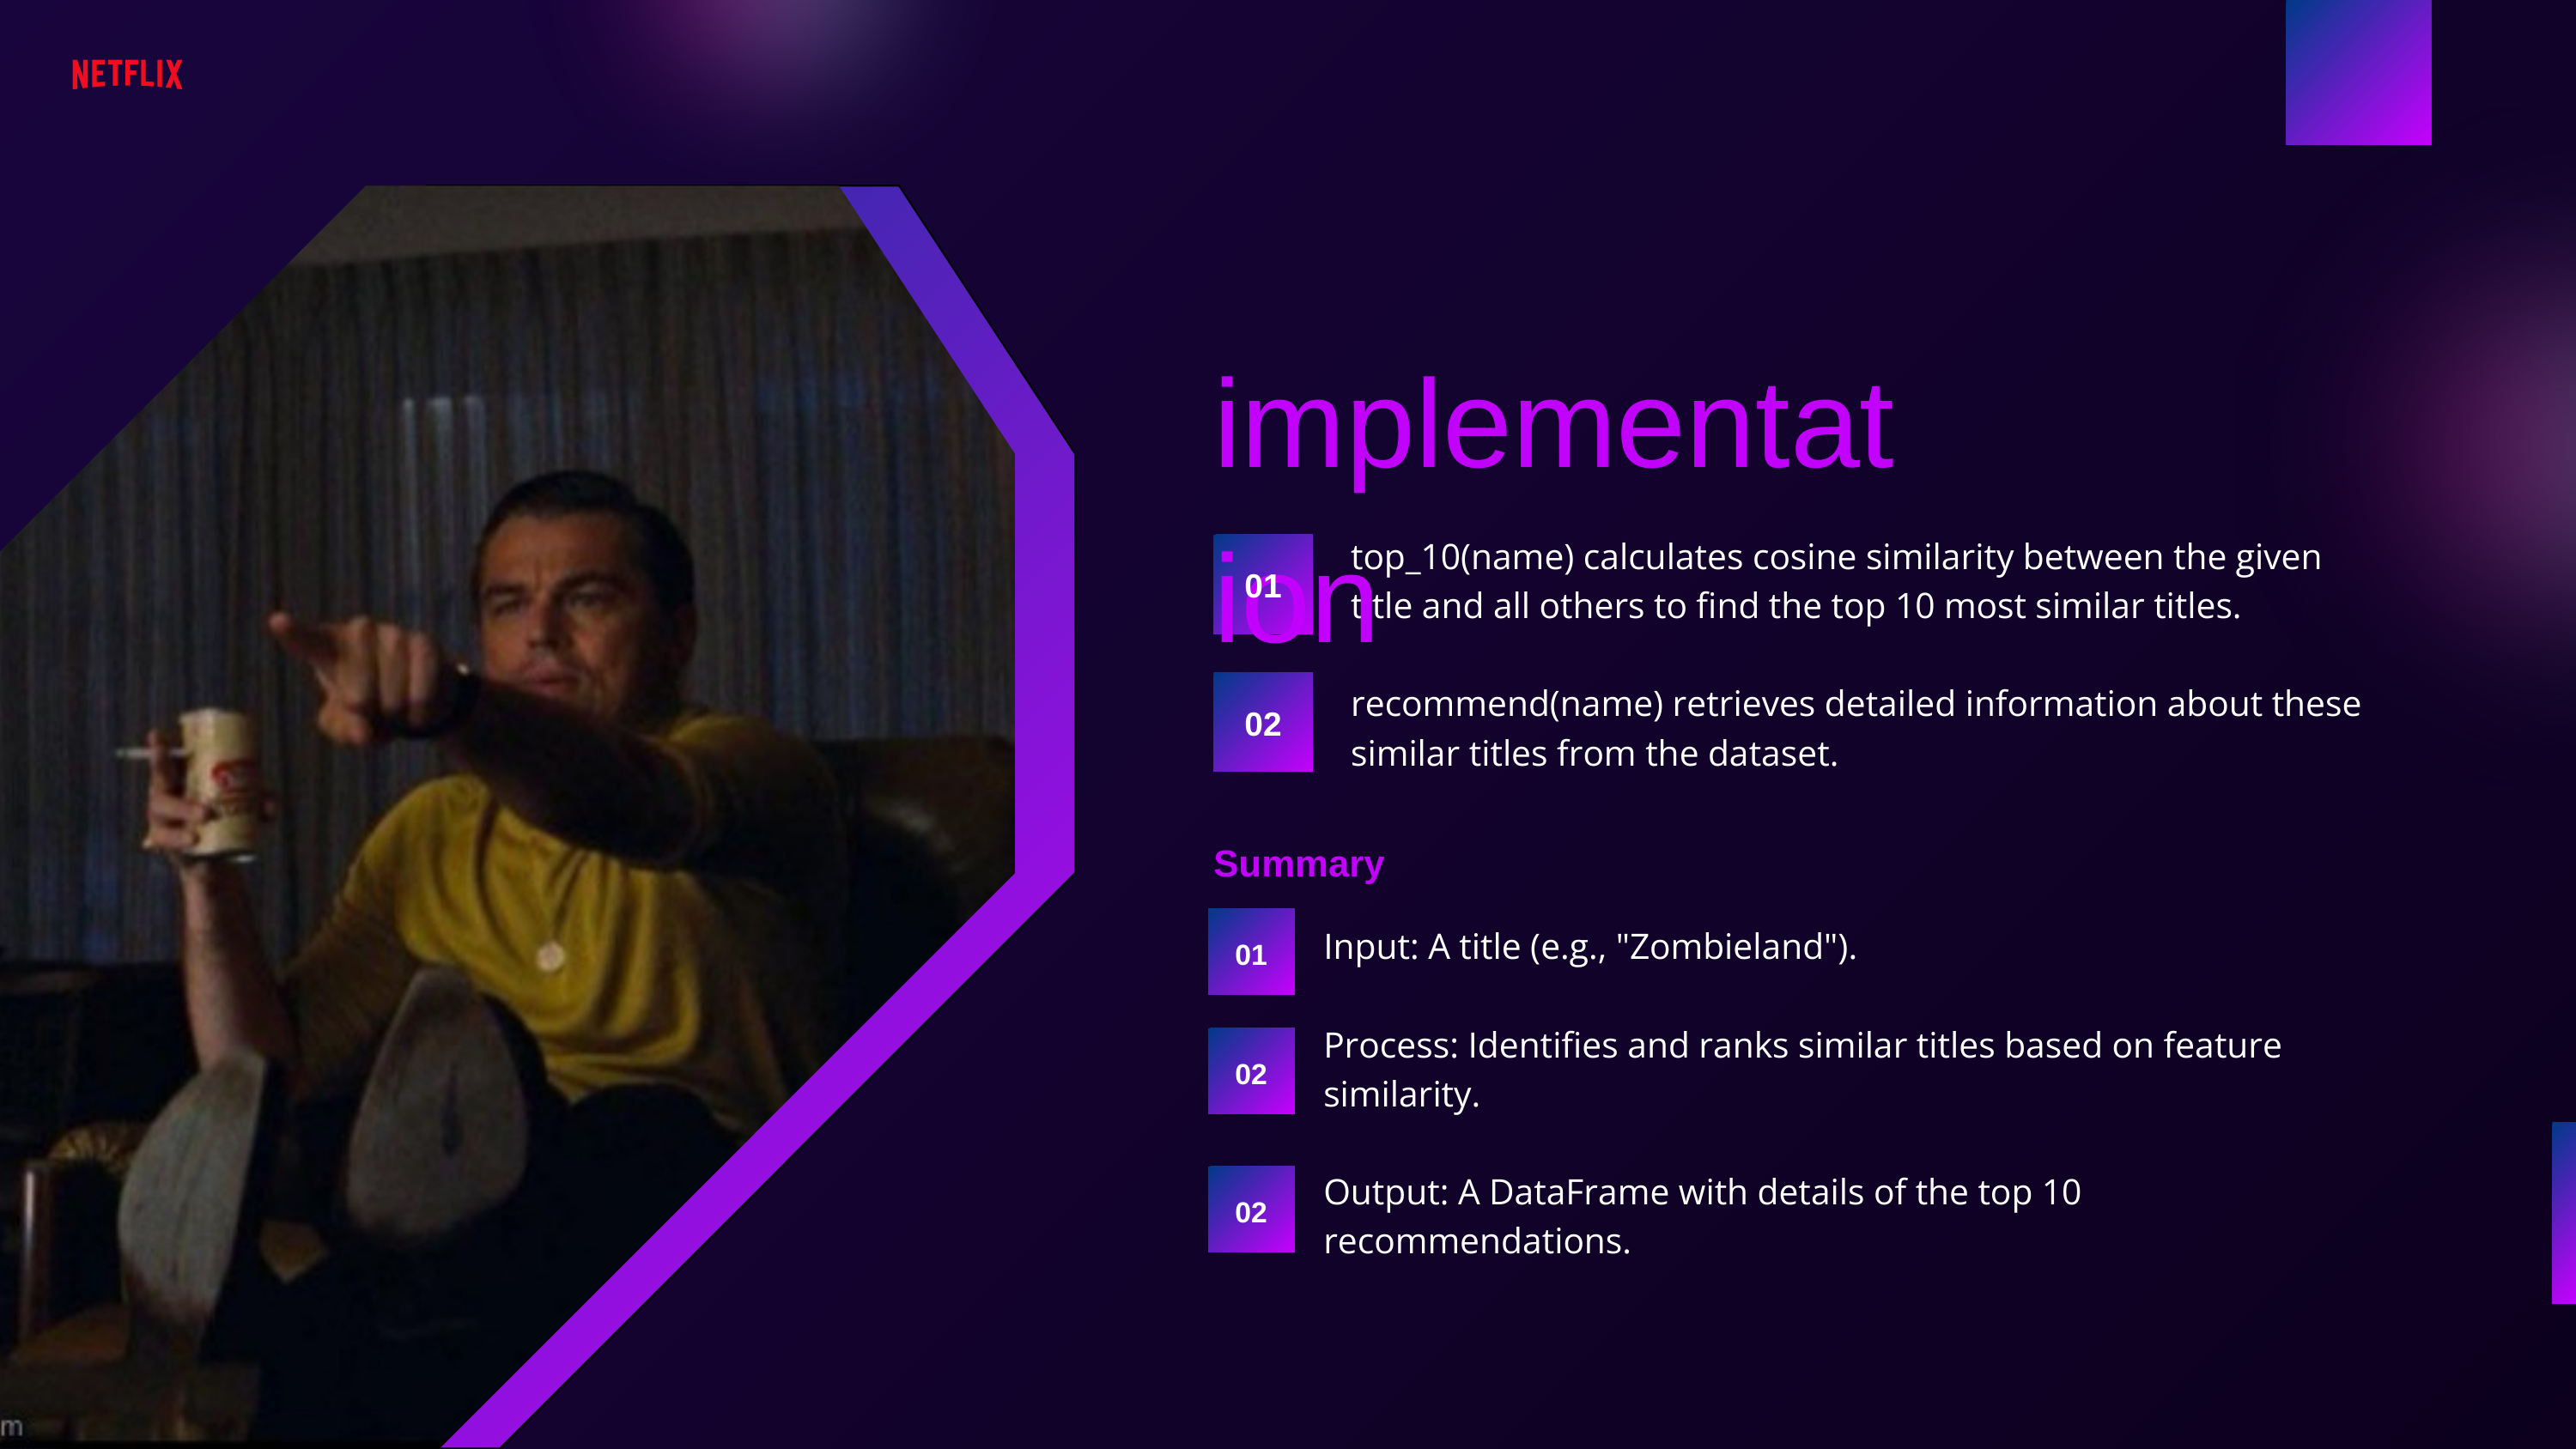

implementation
top_10(name) calculates cosine similarity between the given title and all others to find the top 10 most similar titles.

recommend(name) retrieves detailed information about these similar titles from the dataset.

01

02
Summary

Input: A title (e.g., "Zombieland").

Process: Identifies and ranks similar titles based on feature similarity.

Output: A DataFrame with details of the top 10 recommendations.

01

02

02